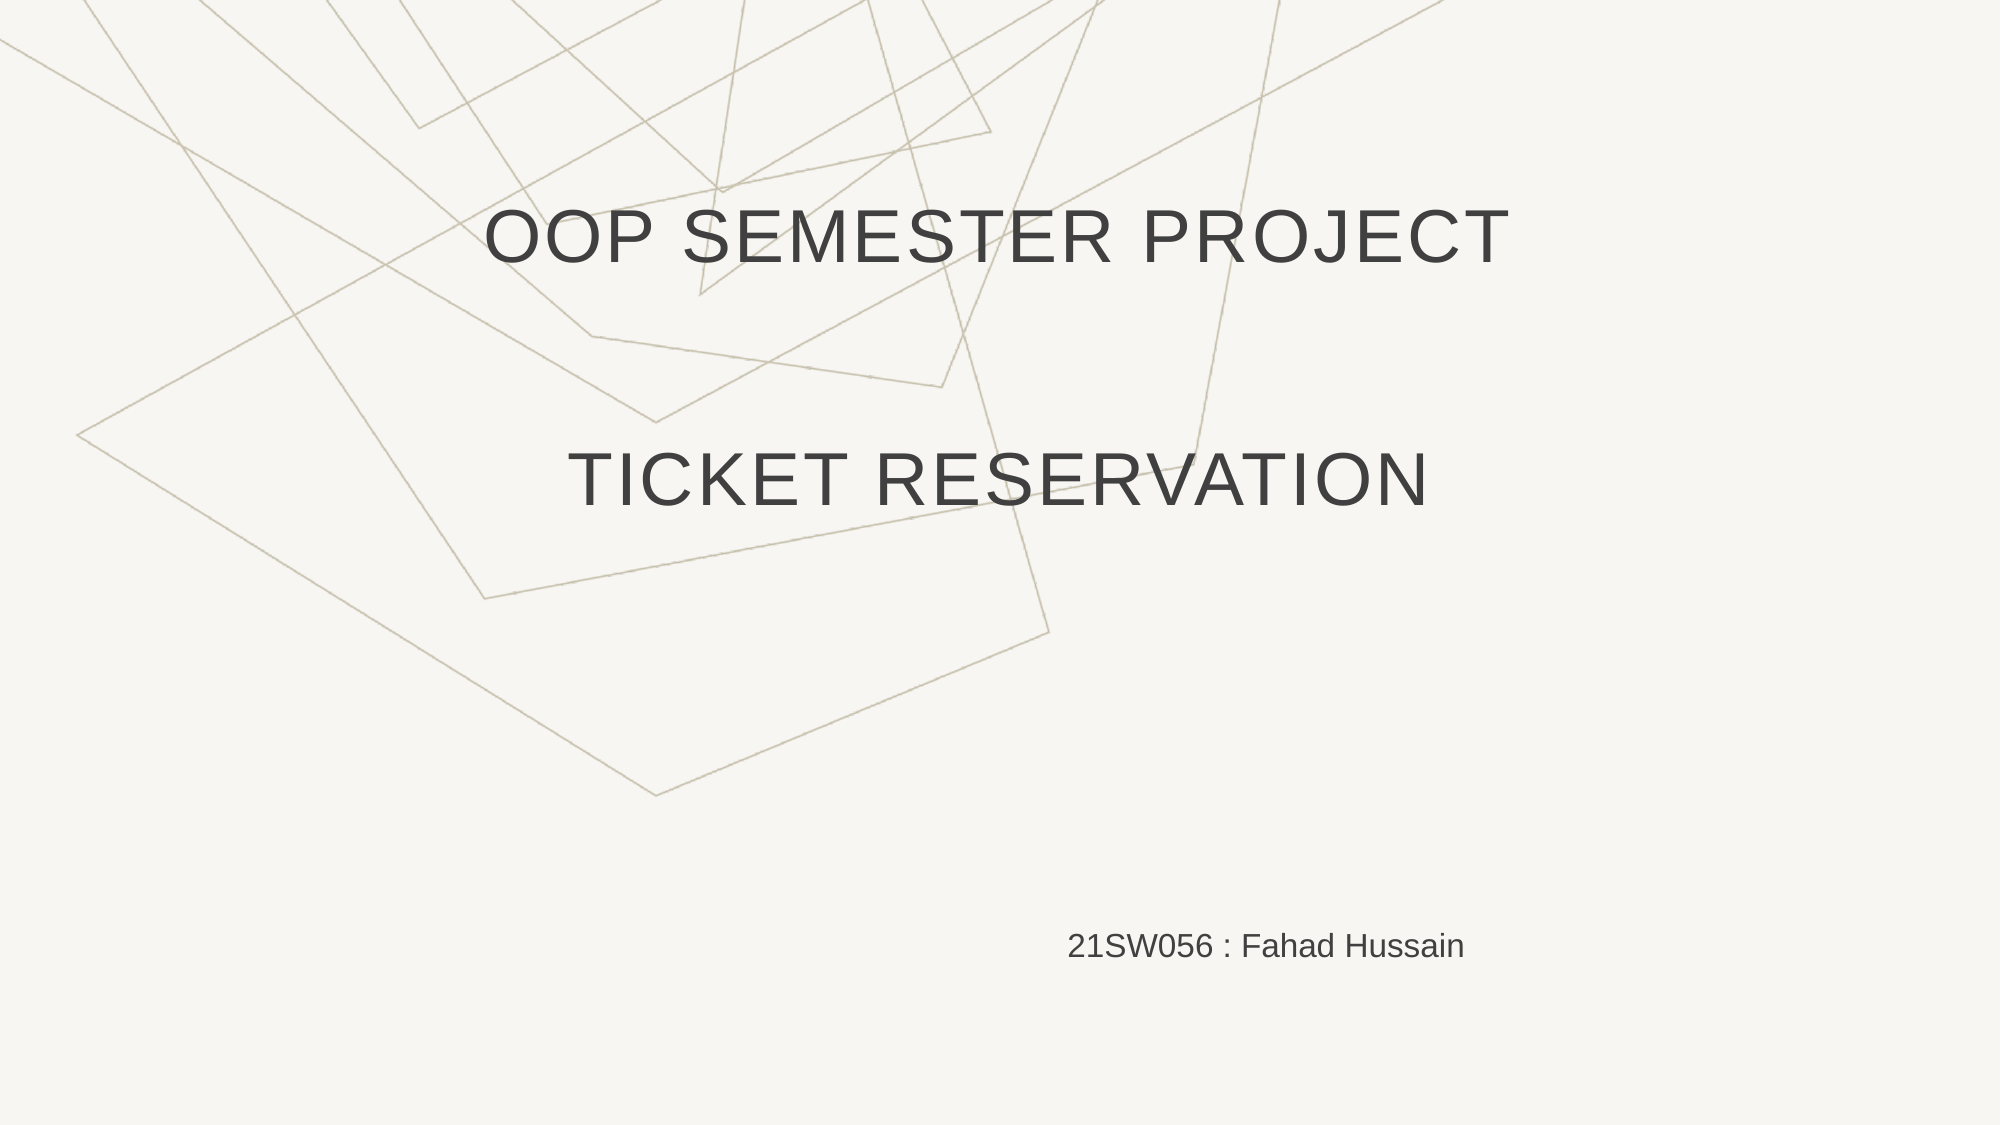

# OOP SEMESTER PROJECT ticket reservation
21SW056 : Fahad Hussain